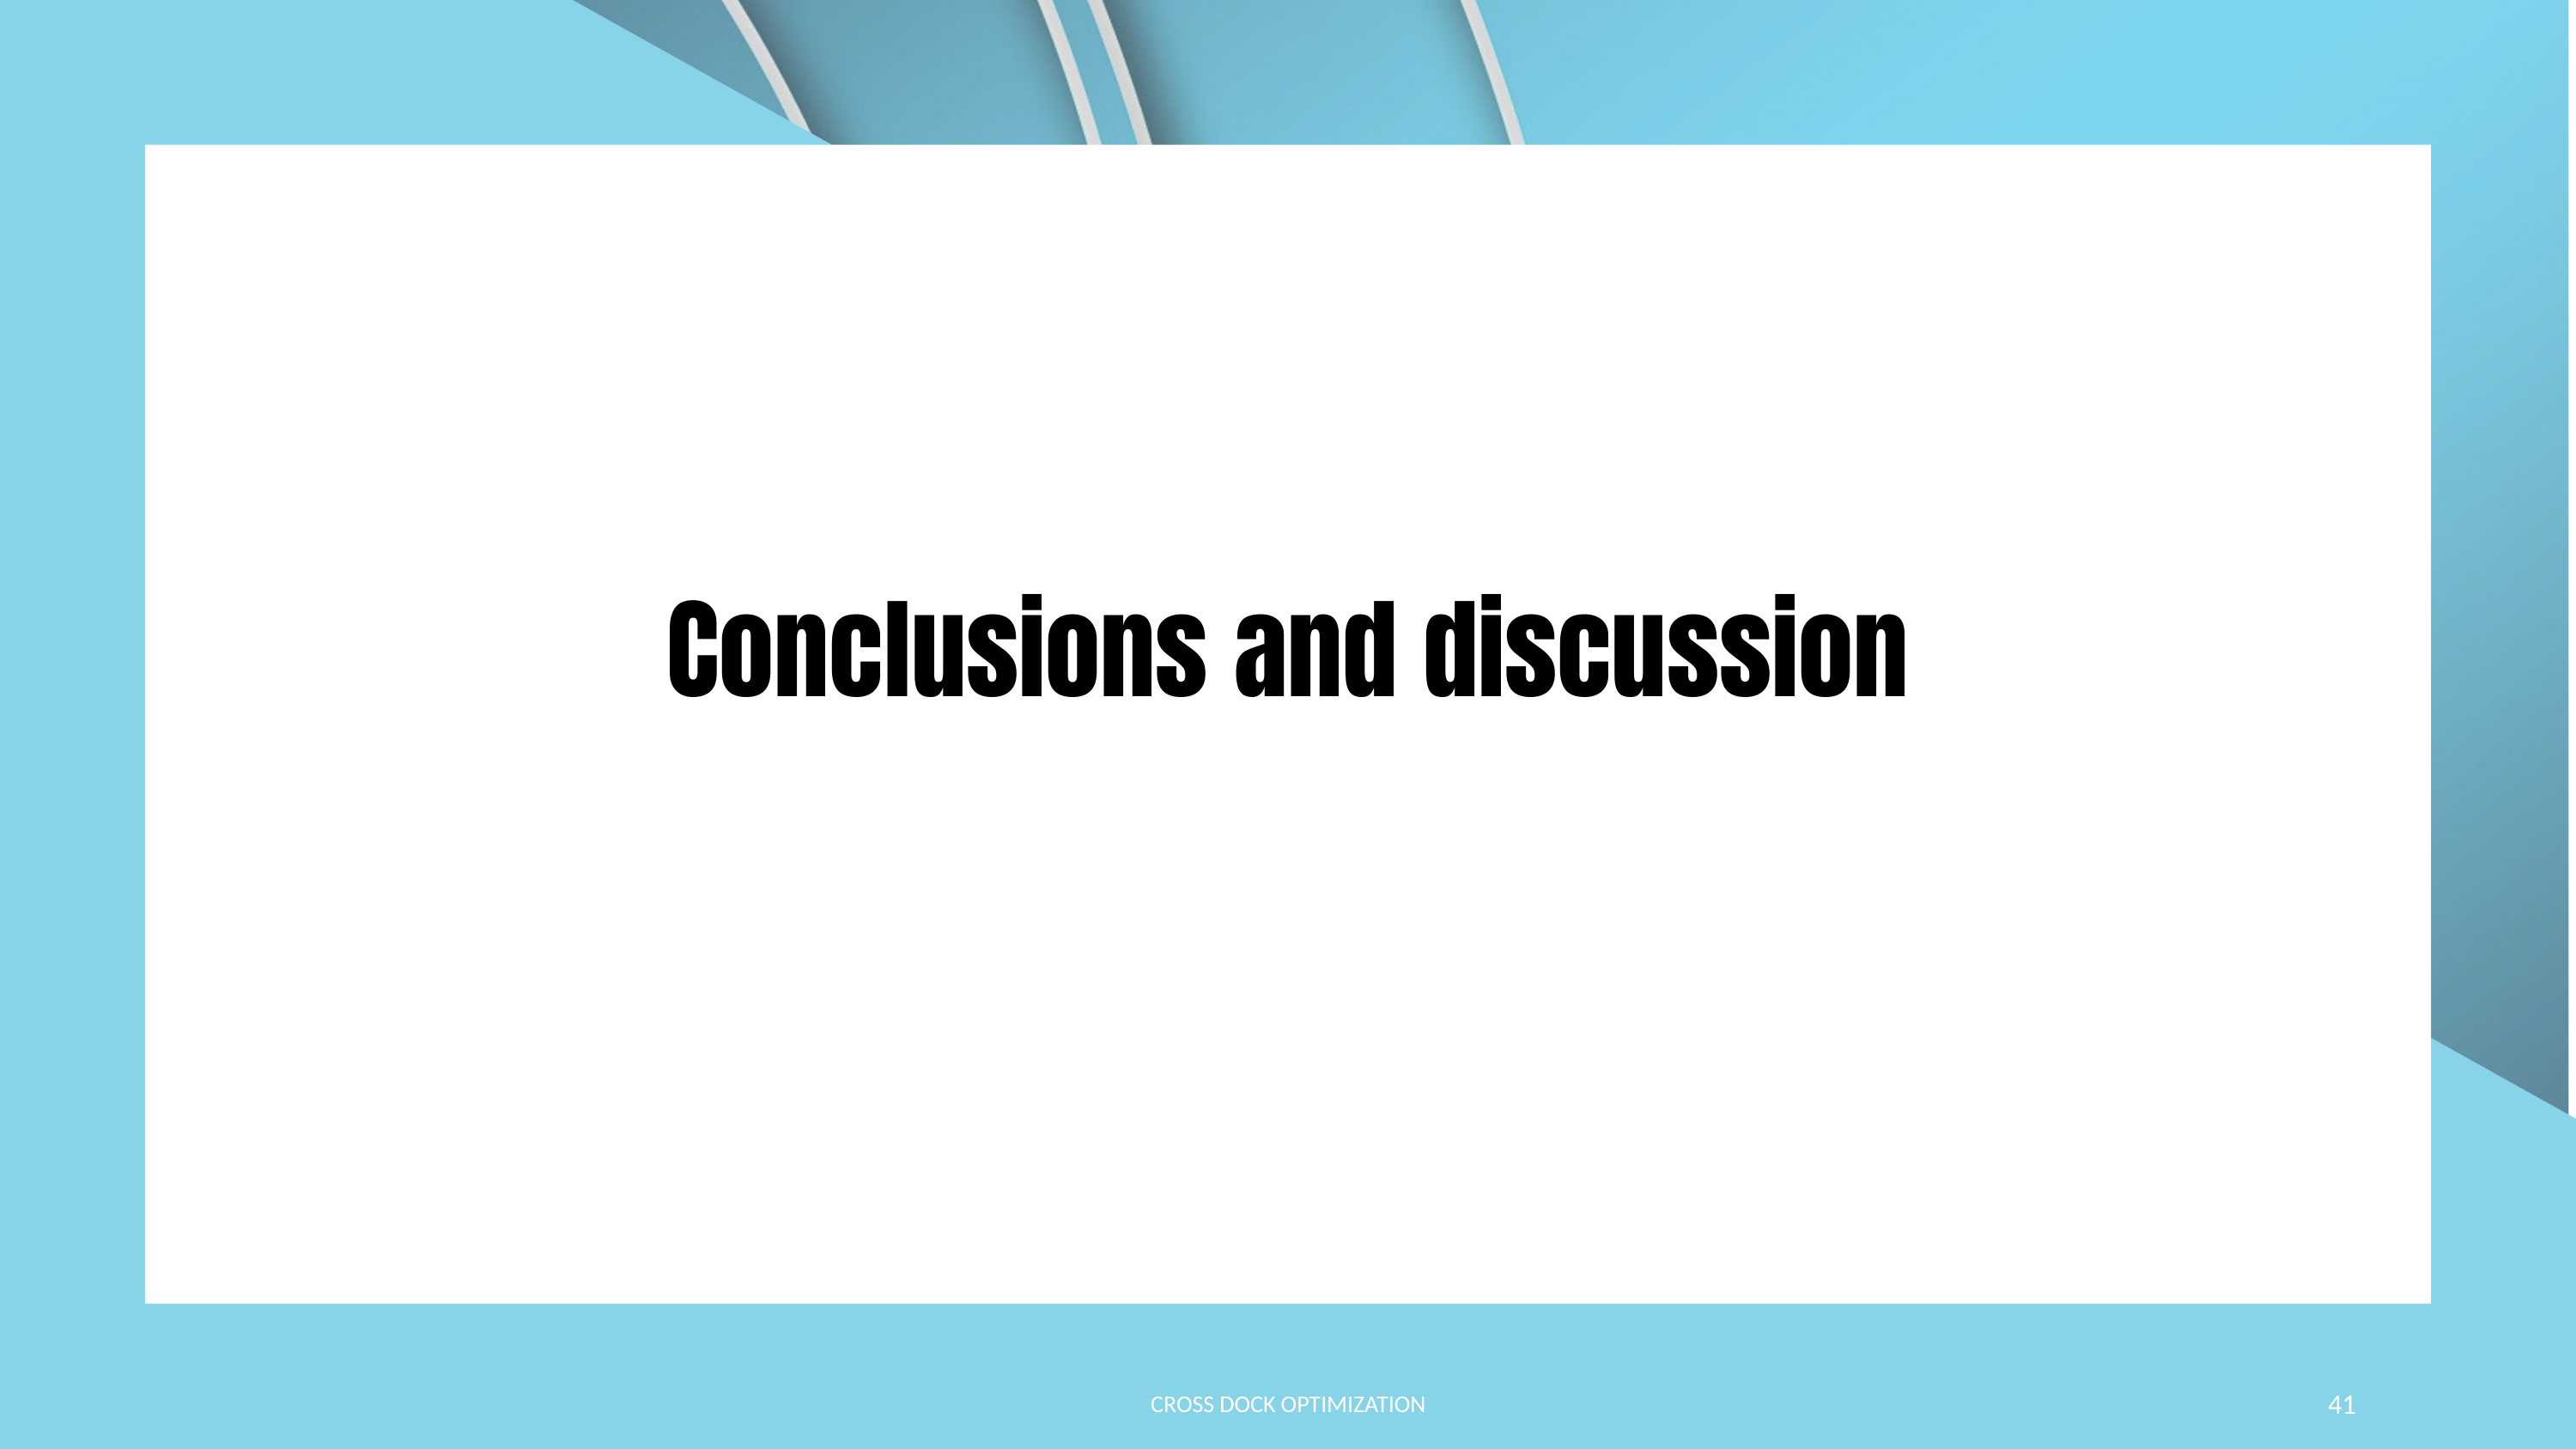

Conclusions and discussion

Cross dock optimization
41